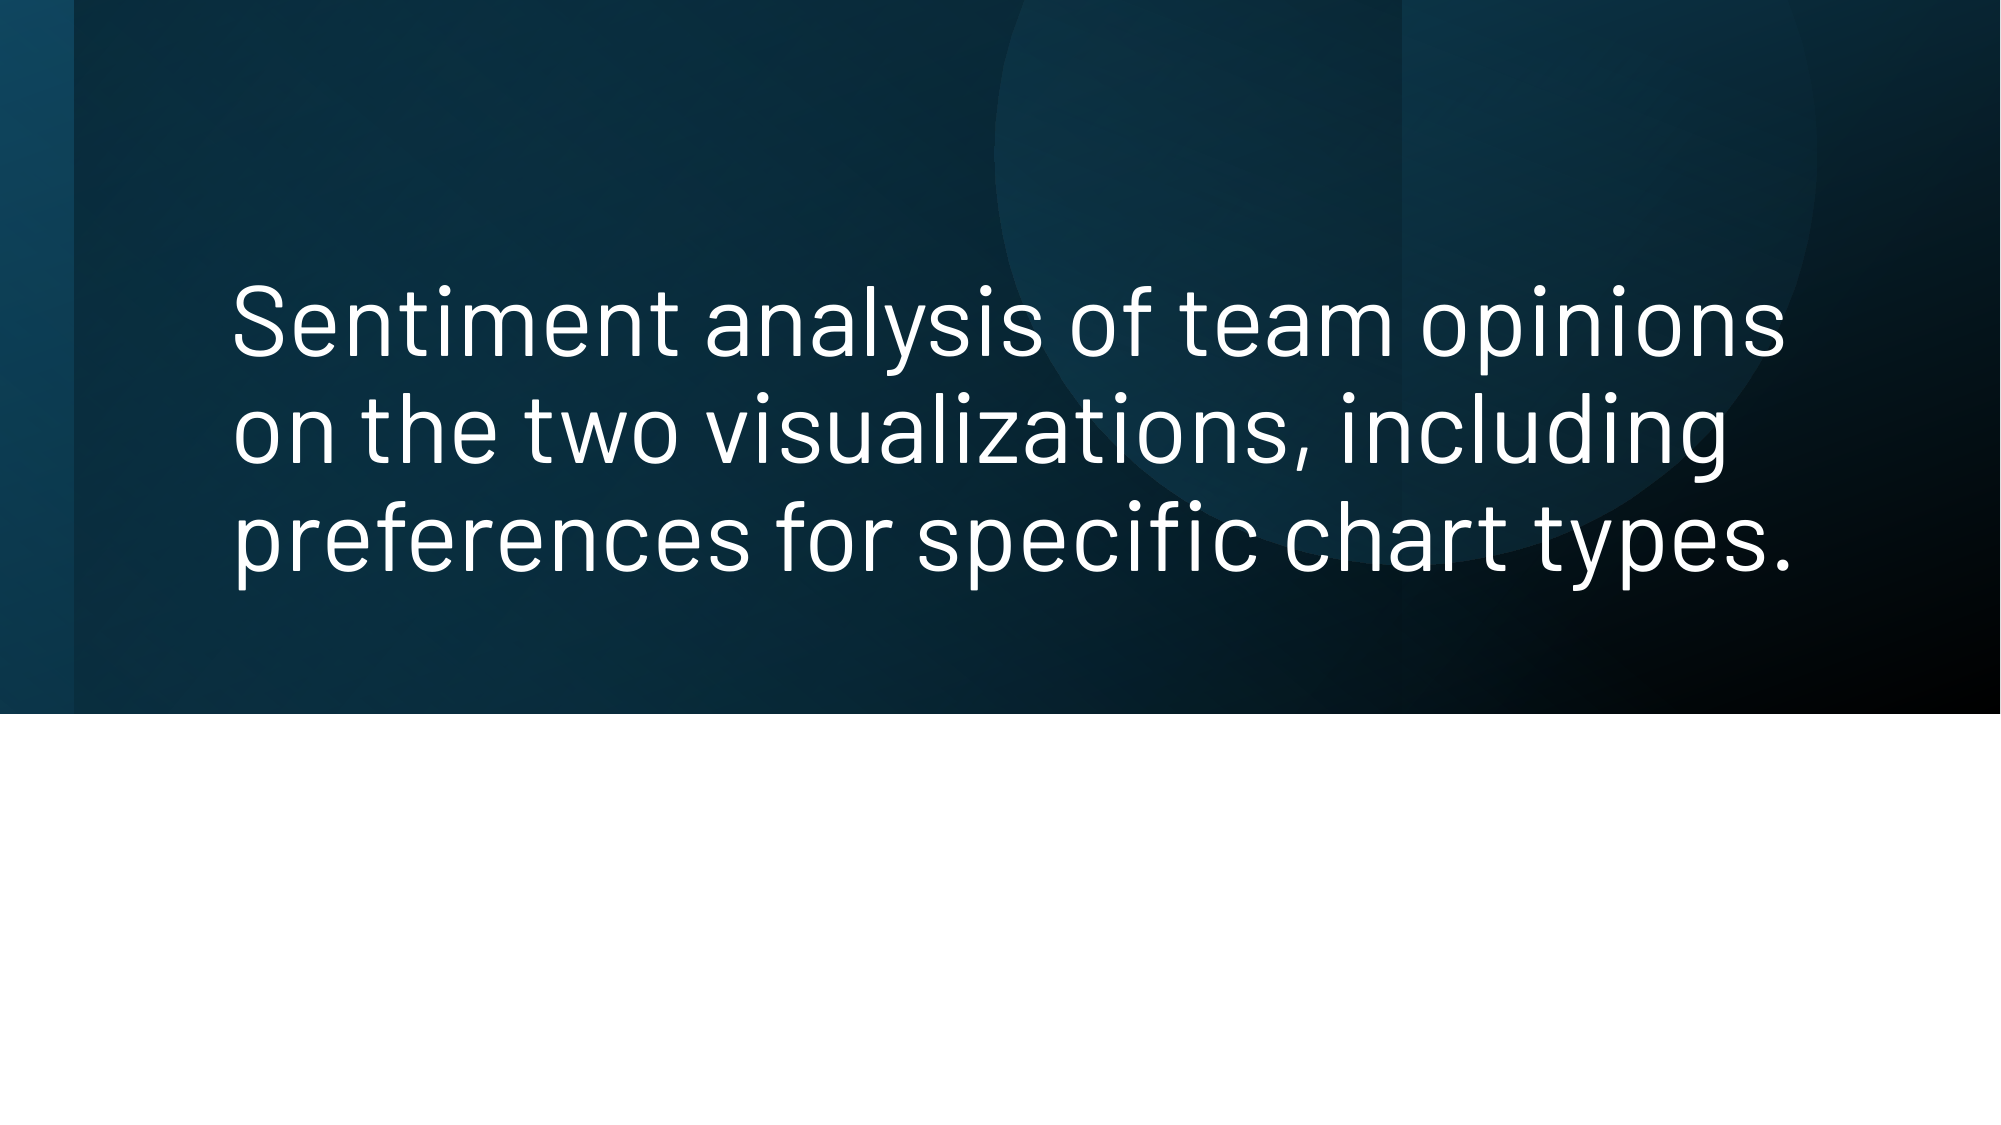

# Sentiment analysis of team opinions on the two visualizations, including preferences for specific chart types.